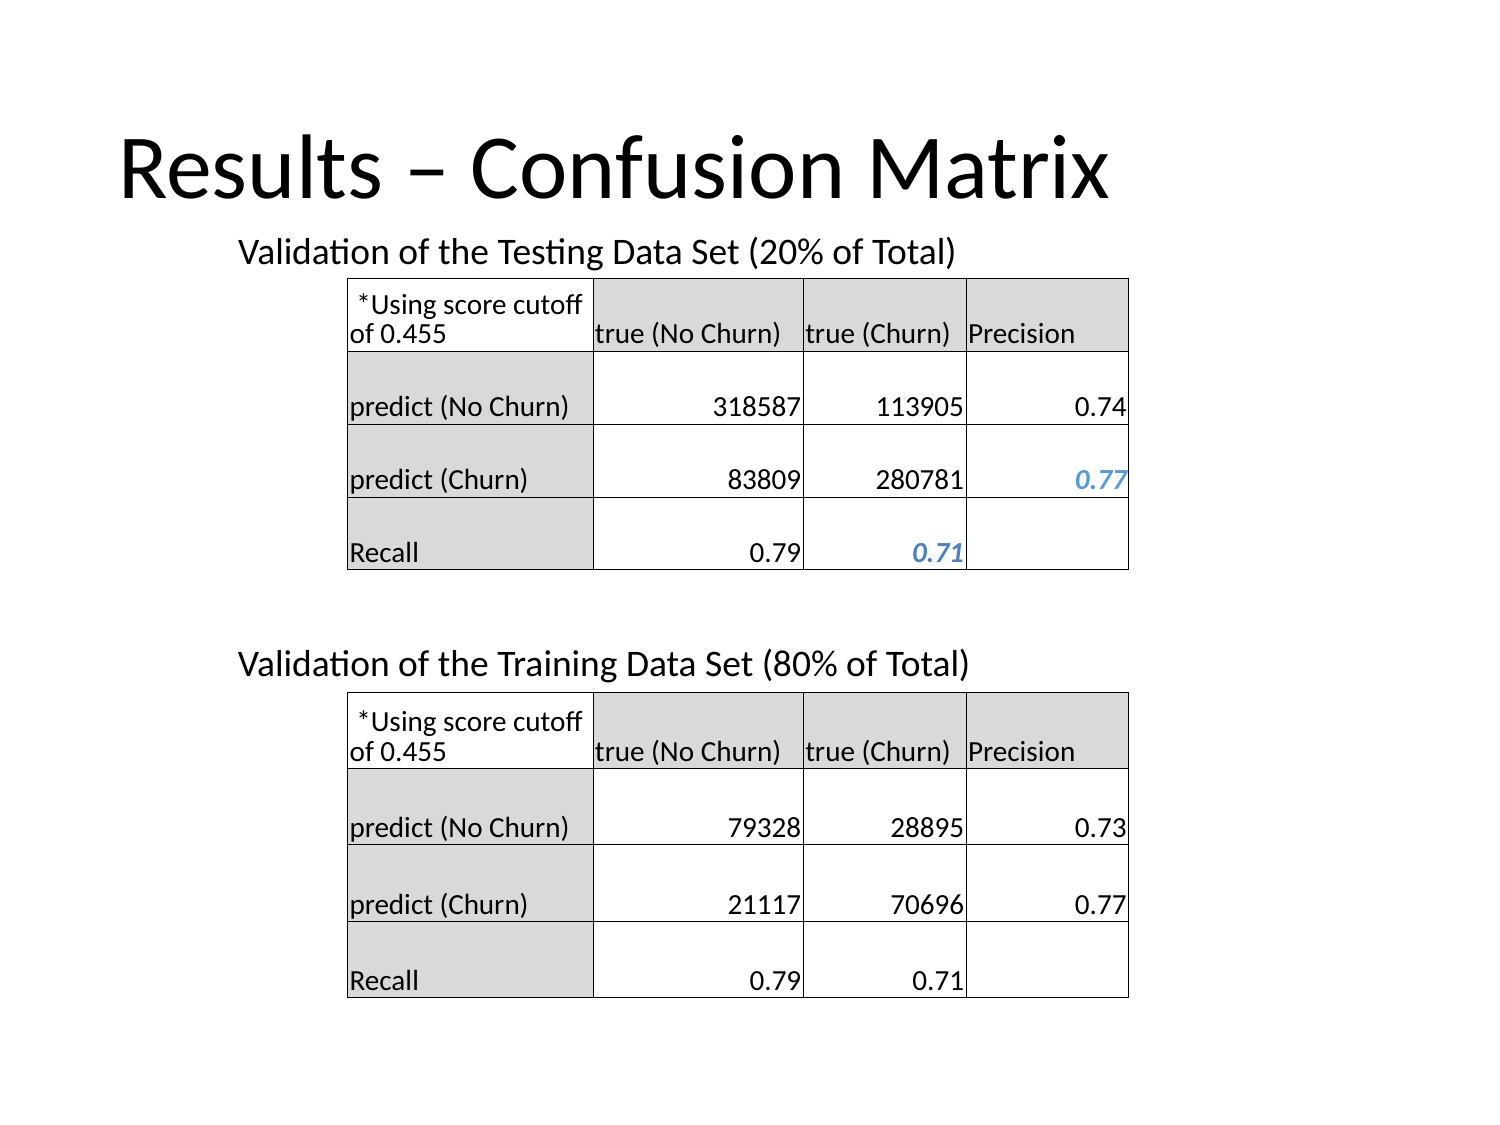

# Results – Confusion Matrix
Validation of the Testing Data Set (20% of Total)
| \*Using score cutoff of 0.455 | true (No Churn) | true (Churn) | Precision |
| --- | --- | --- | --- |
| predict (No Churn) | 318587 | 113905 | 0.74 |
| predict (Churn) | 83809 | 280781 | 0.77 |
| Recall | 0.79 | 0.71 |  |
Validation of the Training Data Set (80% of Total)
| \*Using score cutoff of 0.455 | true (No Churn) | true (Churn) | Precision |
| --- | --- | --- | --- |
| predict (No Churn) | 79328 | 28895 | 0.73 |
| predict (Churn) | 21117 | 70696 | 0.77 |
| Recall | 0.79 | 0.71 |  |